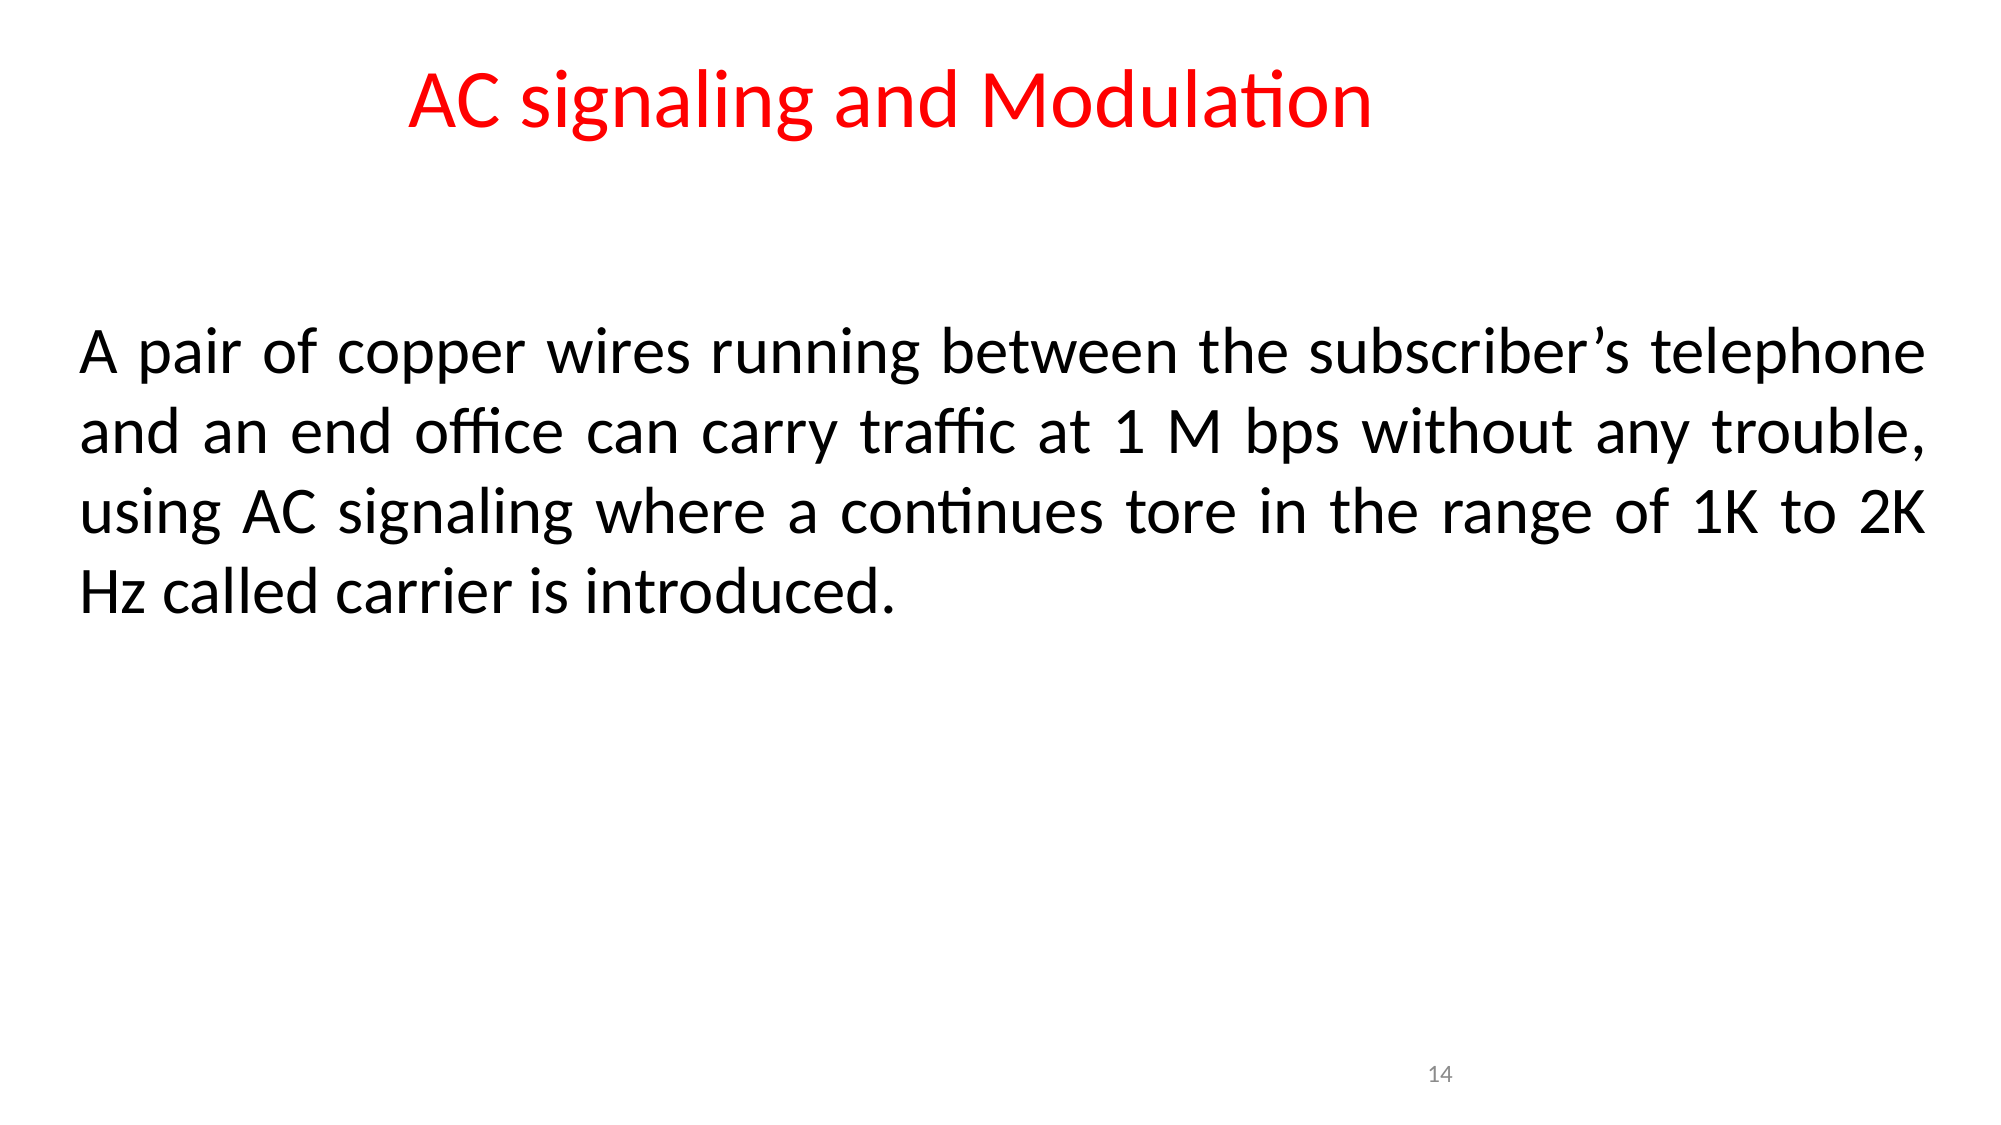

AC signaling and Modulation
A pair of copper wires running between the subscriber’s telephone and an end office can carry traffic at 1 M bps without any trouble, using AC signaling where a continues tore in the range of 1K to 2K Hz called carrier is introduced.
14